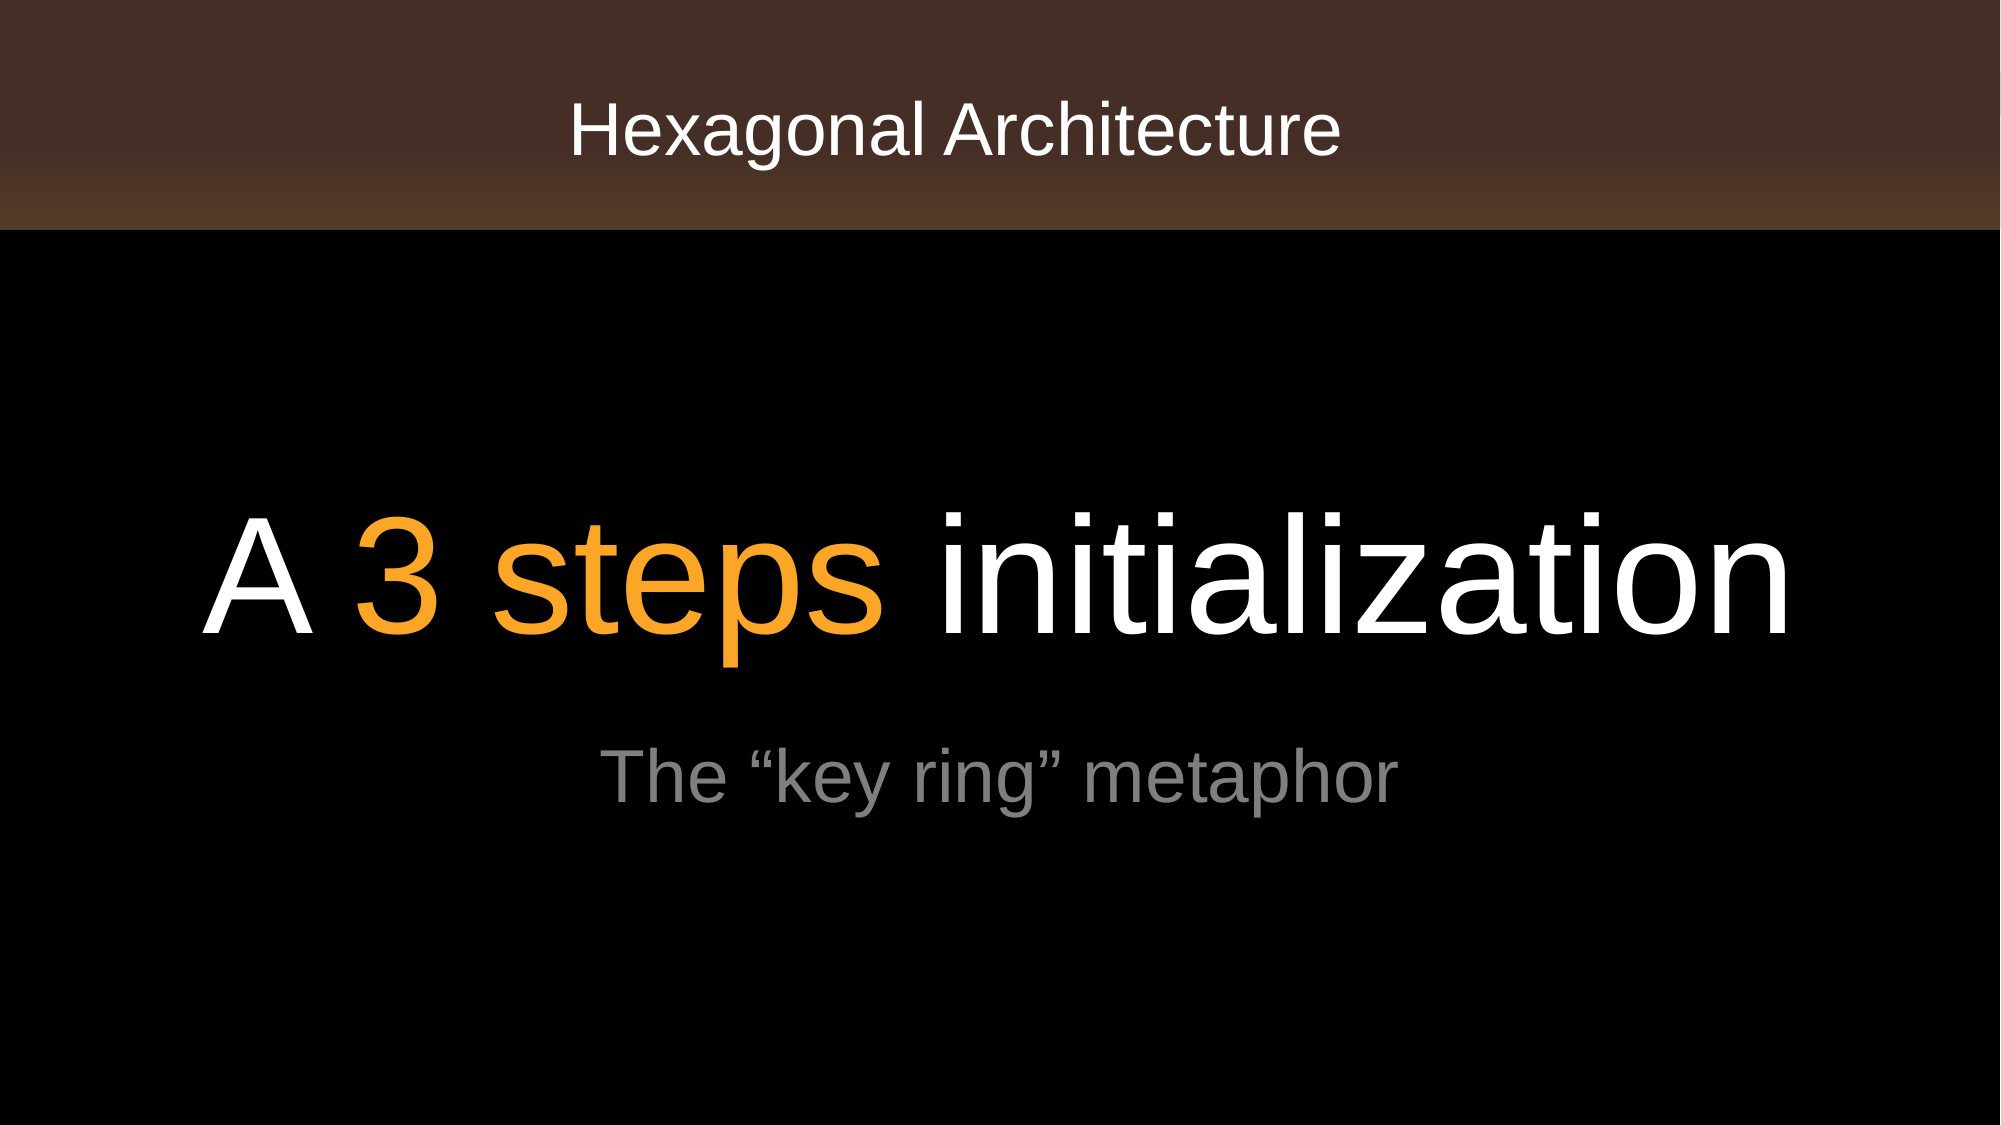

# Hexagonal Architecture
A 3 steps initialization
The “key ring” metaphor